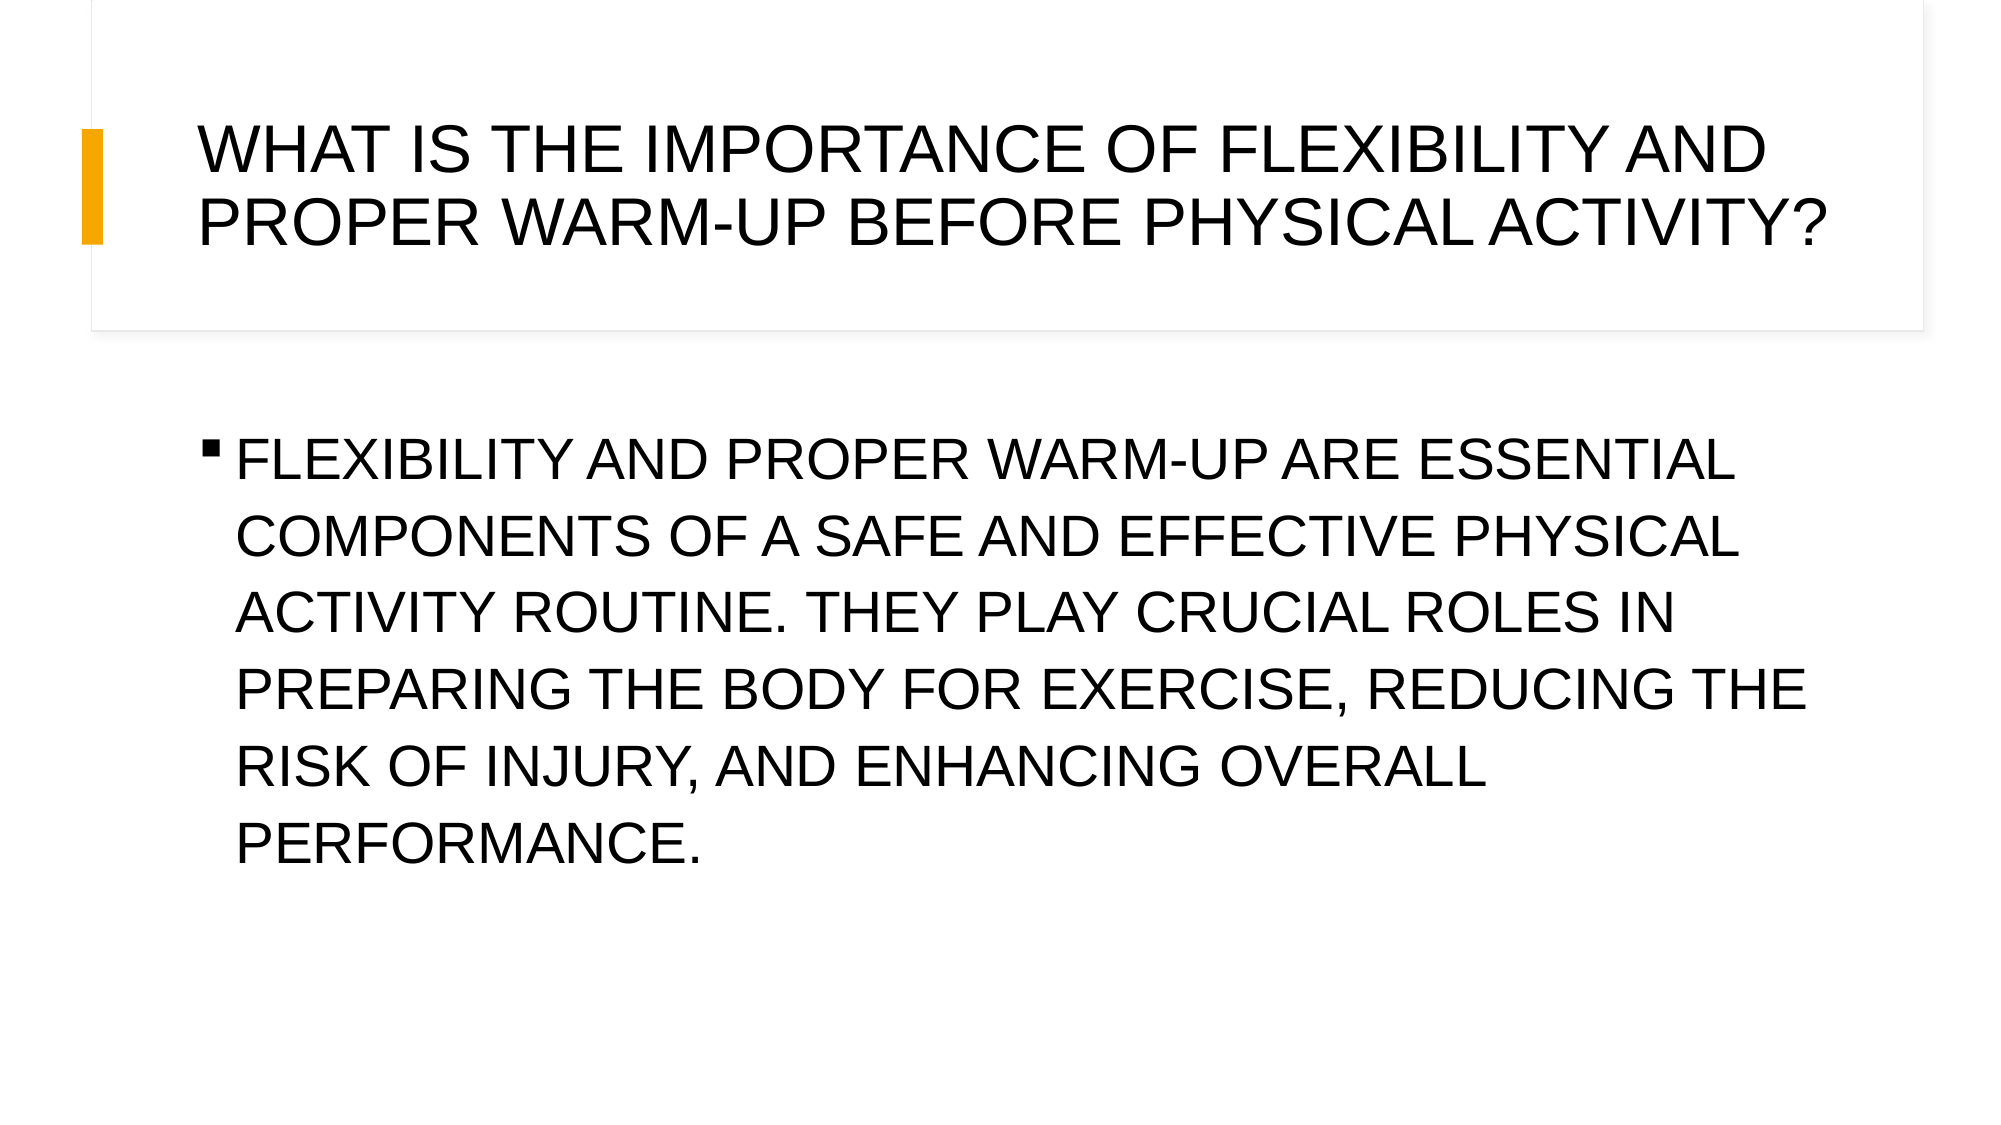

# WHAT IS THE IMPORTANCE OF FLEXIBILITY AND PROPER WARM-UP BEFORE PHYSICAL ACTIVITY?
FLEXIBILITY AND PROPER WARM-UP ARE ESSENTIAL COMPONENTS OF A SAFE AND EFFECTIVE PHYSICAL ACTIVITY ROUTINE. THEY PLAY CRUCIAL ROLES IN PREPARING THE BODY FOR EXERCISE, REDUCING THE RISK OF INJURY, AND ENHANCING OVERALL PERFORMANCE.